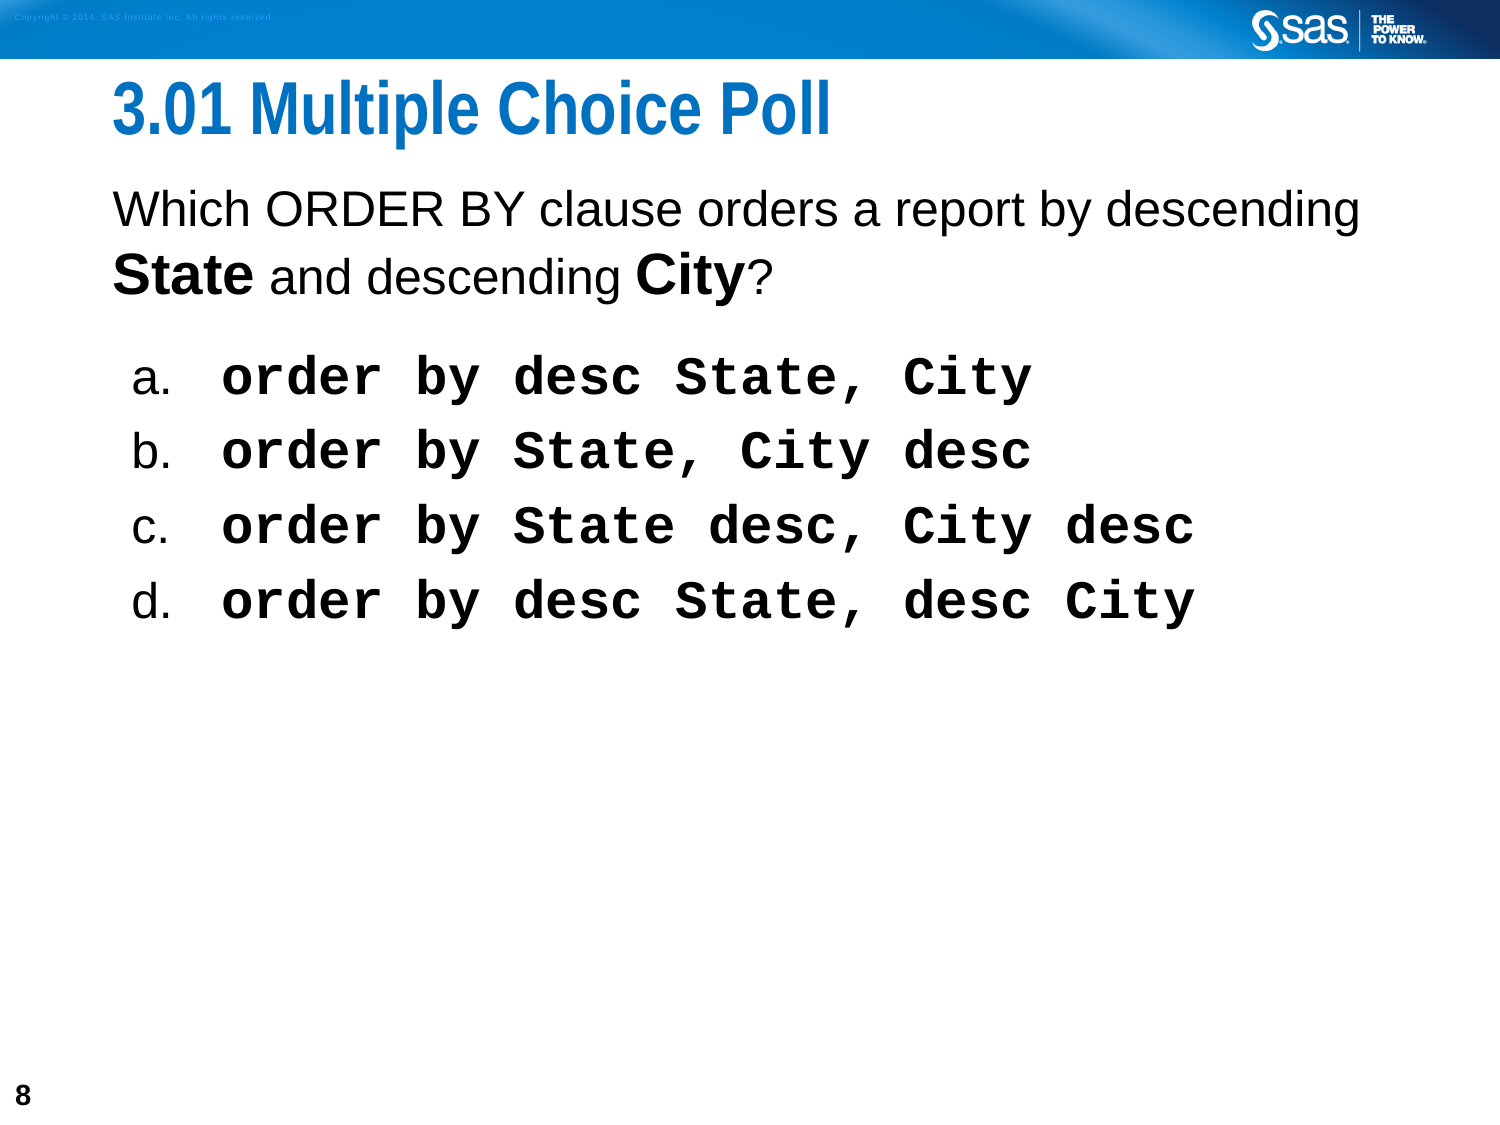

# 3.01 Multiple Choice Poll
Which ORDER BY clause orders a report by descending State and descending City?

 order by desc State, City
 order by State, City desc
 order by State desc, City desc
 order by desc State, desc City